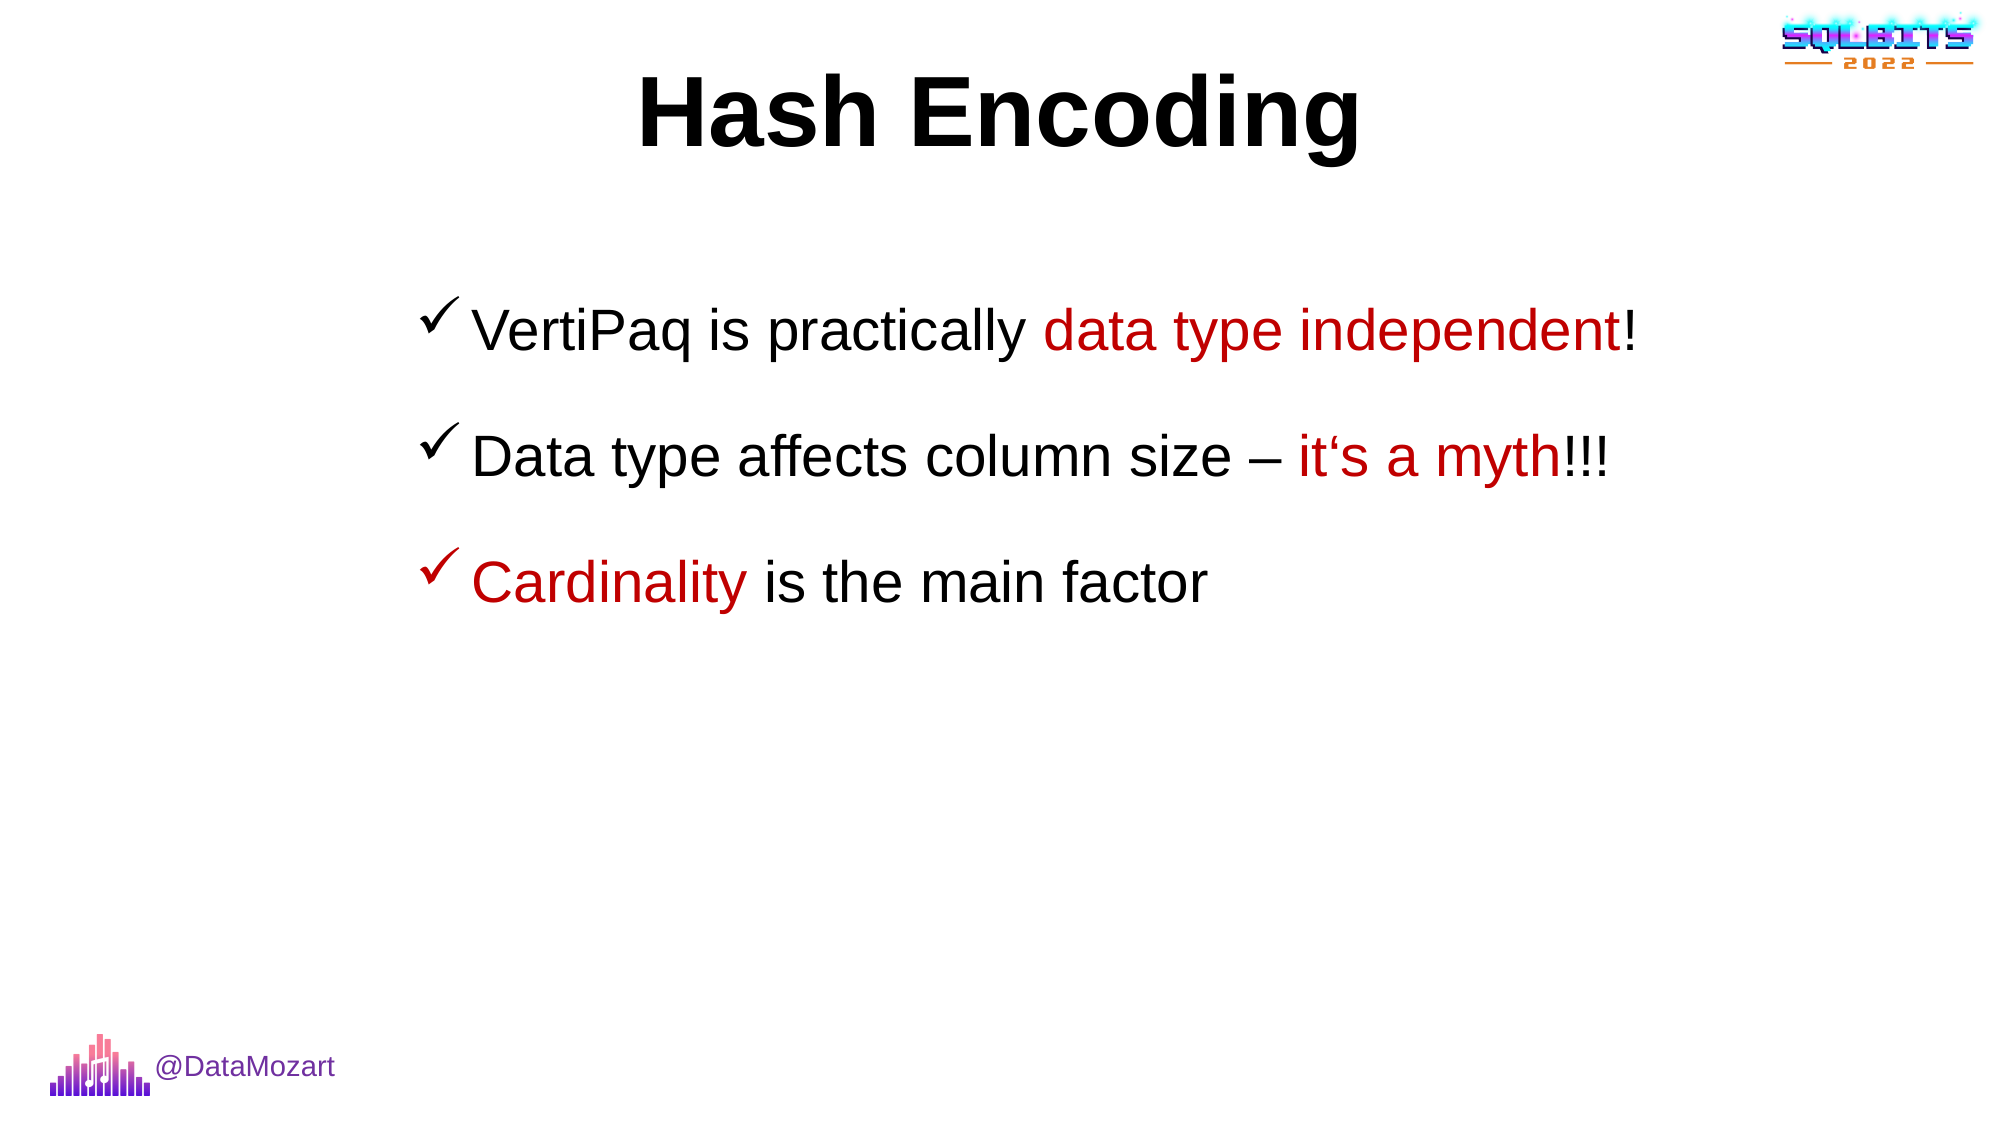

# Hash Encoding
VertiPaq is practically data type independent!
Data type affects column size – it‘s a myth!!!
Cardinality is the main factor